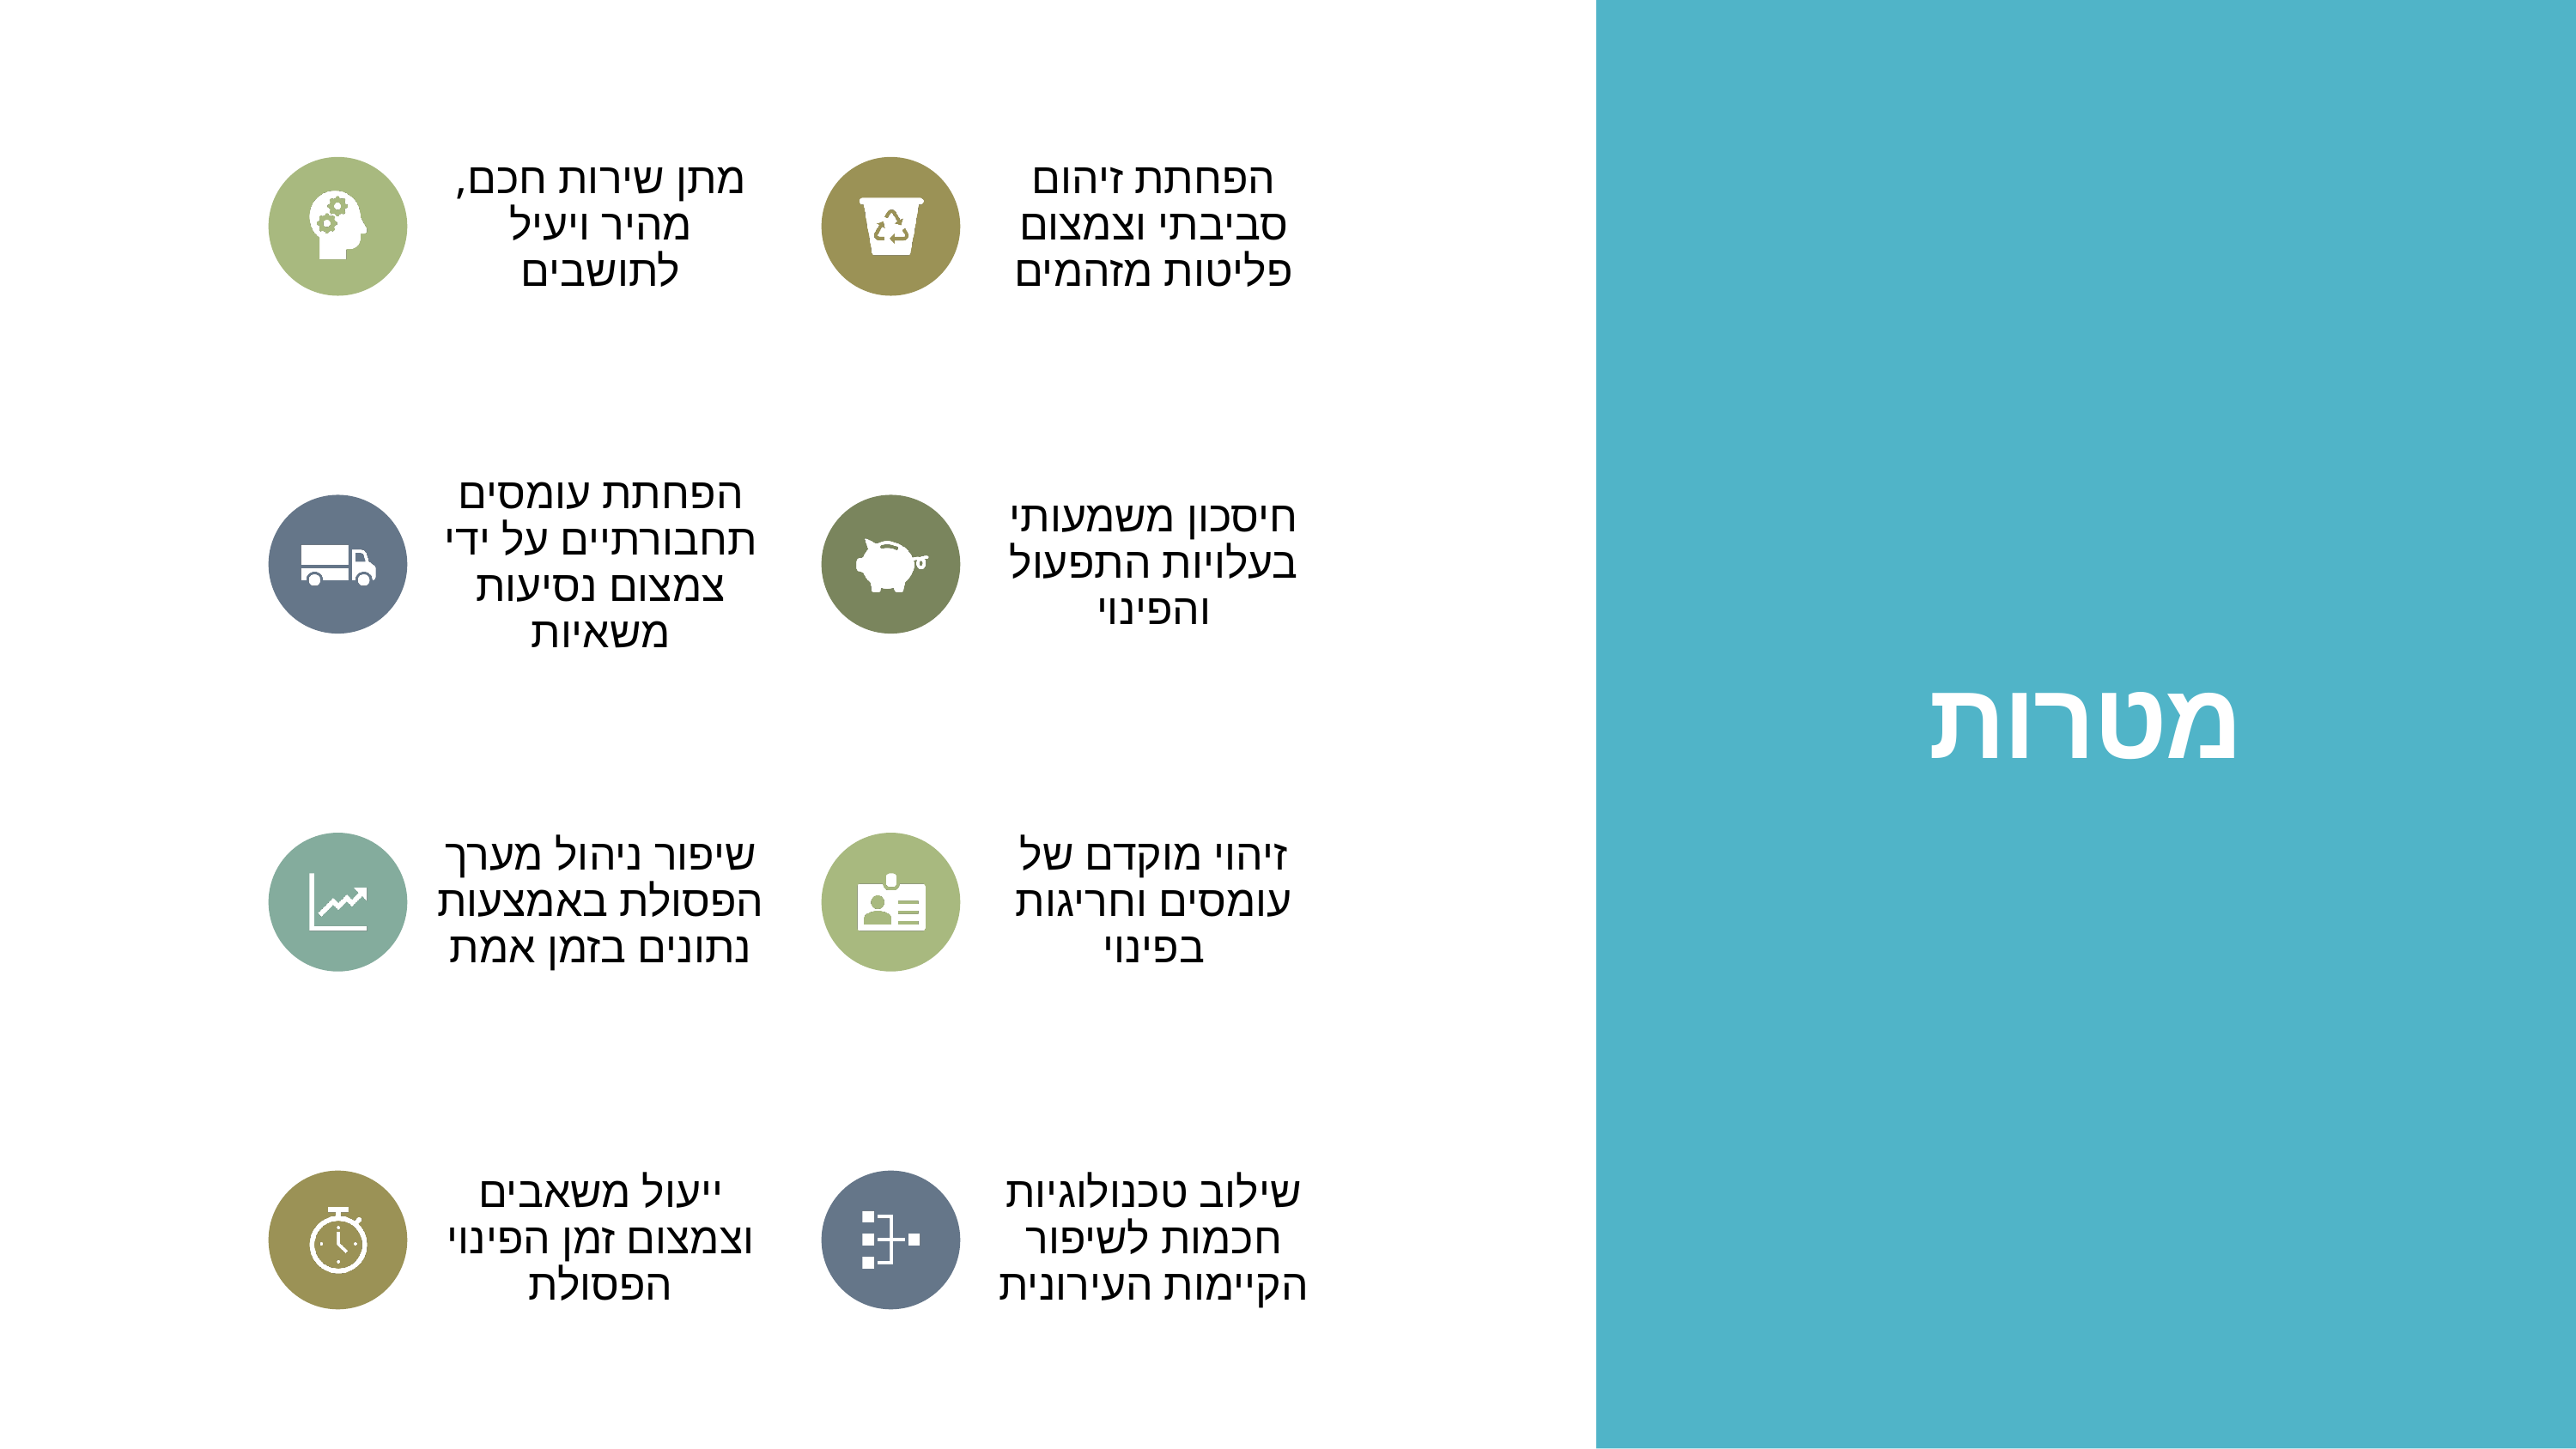

מטרות
מתן שירות חכם, מהיר ויעיל לתושבים
הפחתת זיהום סביבתי וצמצום פליטות מזהמים
הפחתת עומסים תחבורתיים על ידי צמצום נסיעות משאיות
חיסכון משמעותי בעלויות התפעול והפינוי
שיפור ניהול מערך הפסולת באמצעות נתונים בזמן אמת
זיהוי מוקדם של עומסים וחריגות בפינוי
ייעול משאבים וצמצום זמן הפינוי הפסולת
שילוב טכנולוגיות חכמות לשיפור הקיימות העירונית